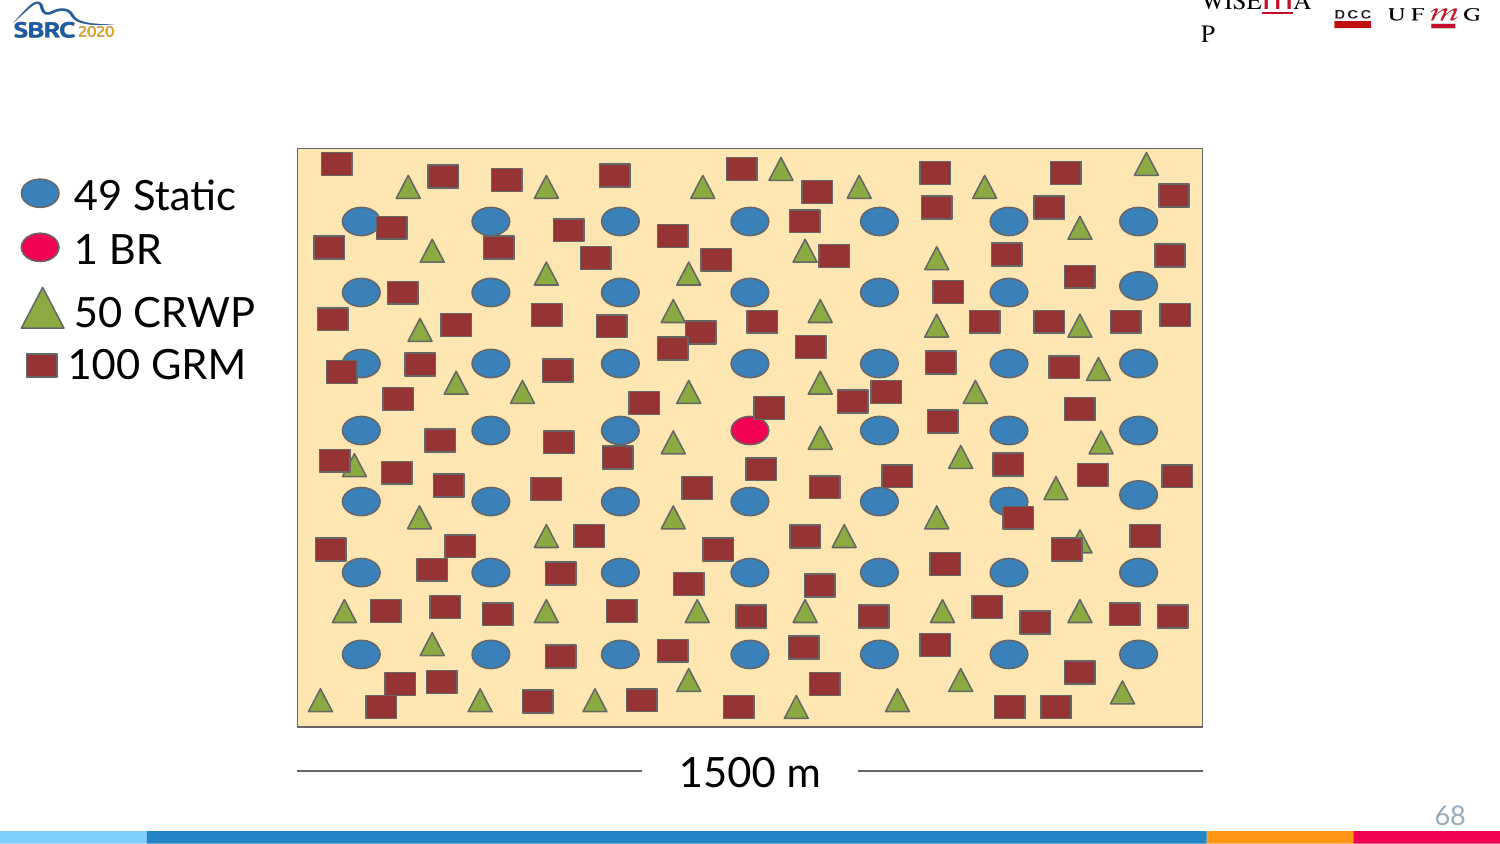

49 Static

1 BR

50 CRWP

100 GRM

1500 m
68